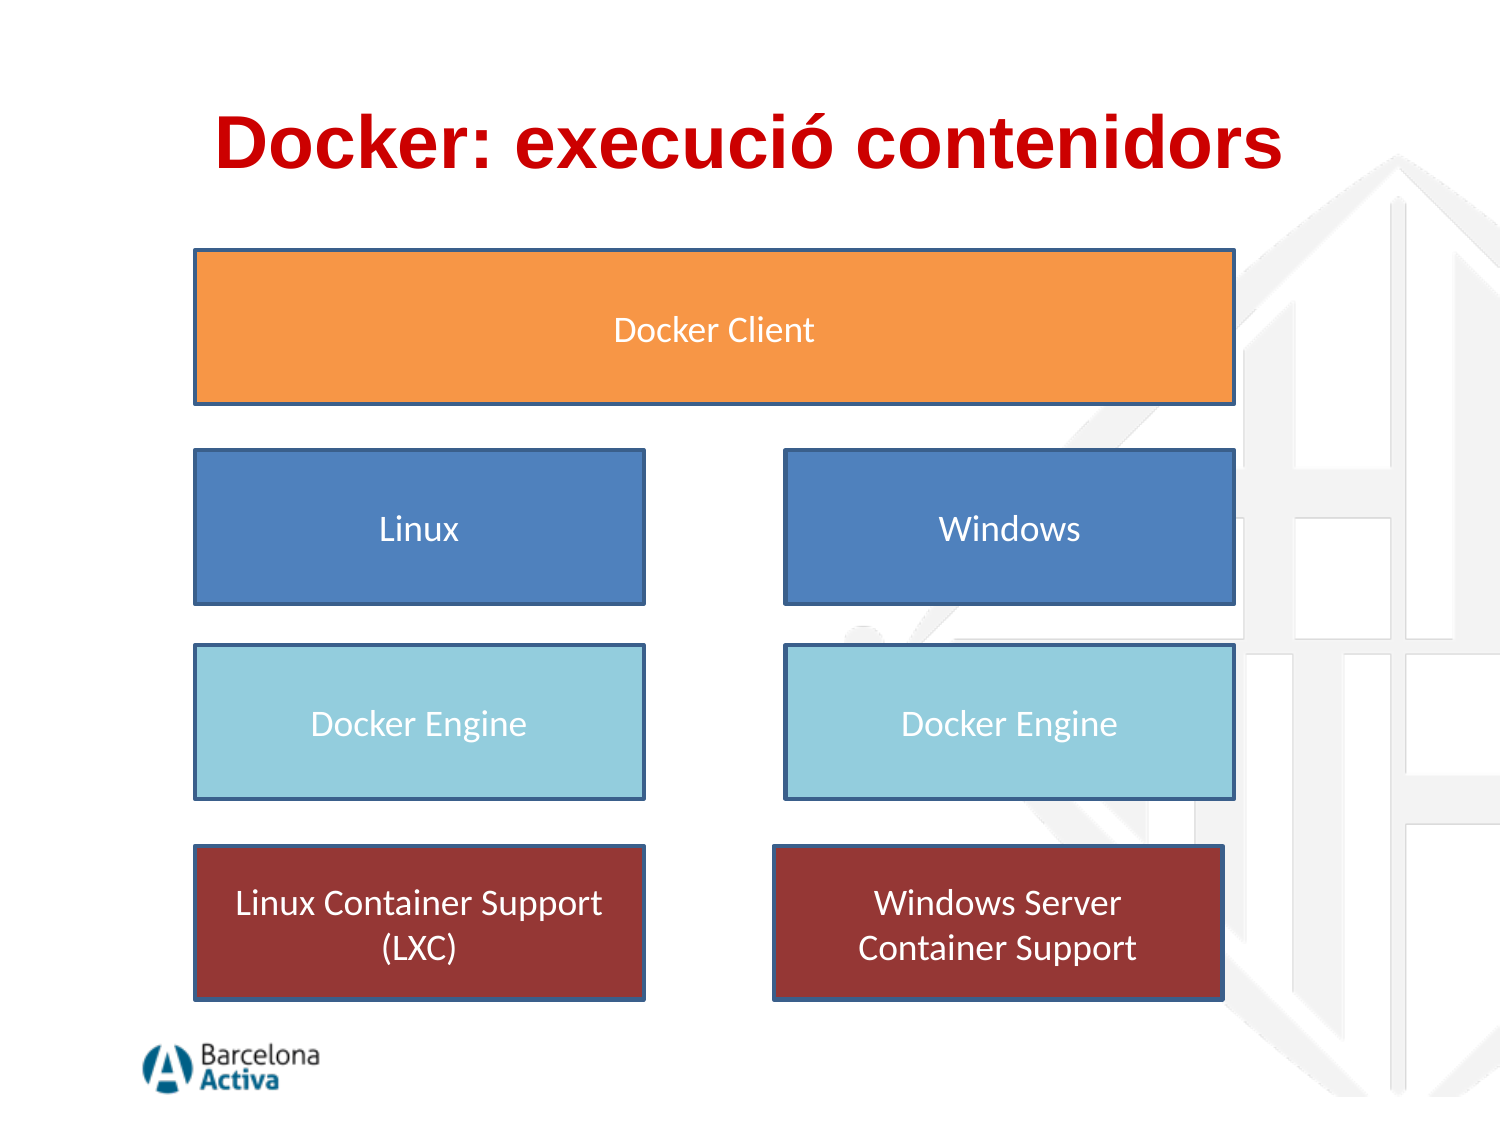

# Docker: execució contenidors
Docker Client
Linux
Windows
Docker Engine
Docker Engine
Linux Container Support
(LXC)
Windows Server
Container Support